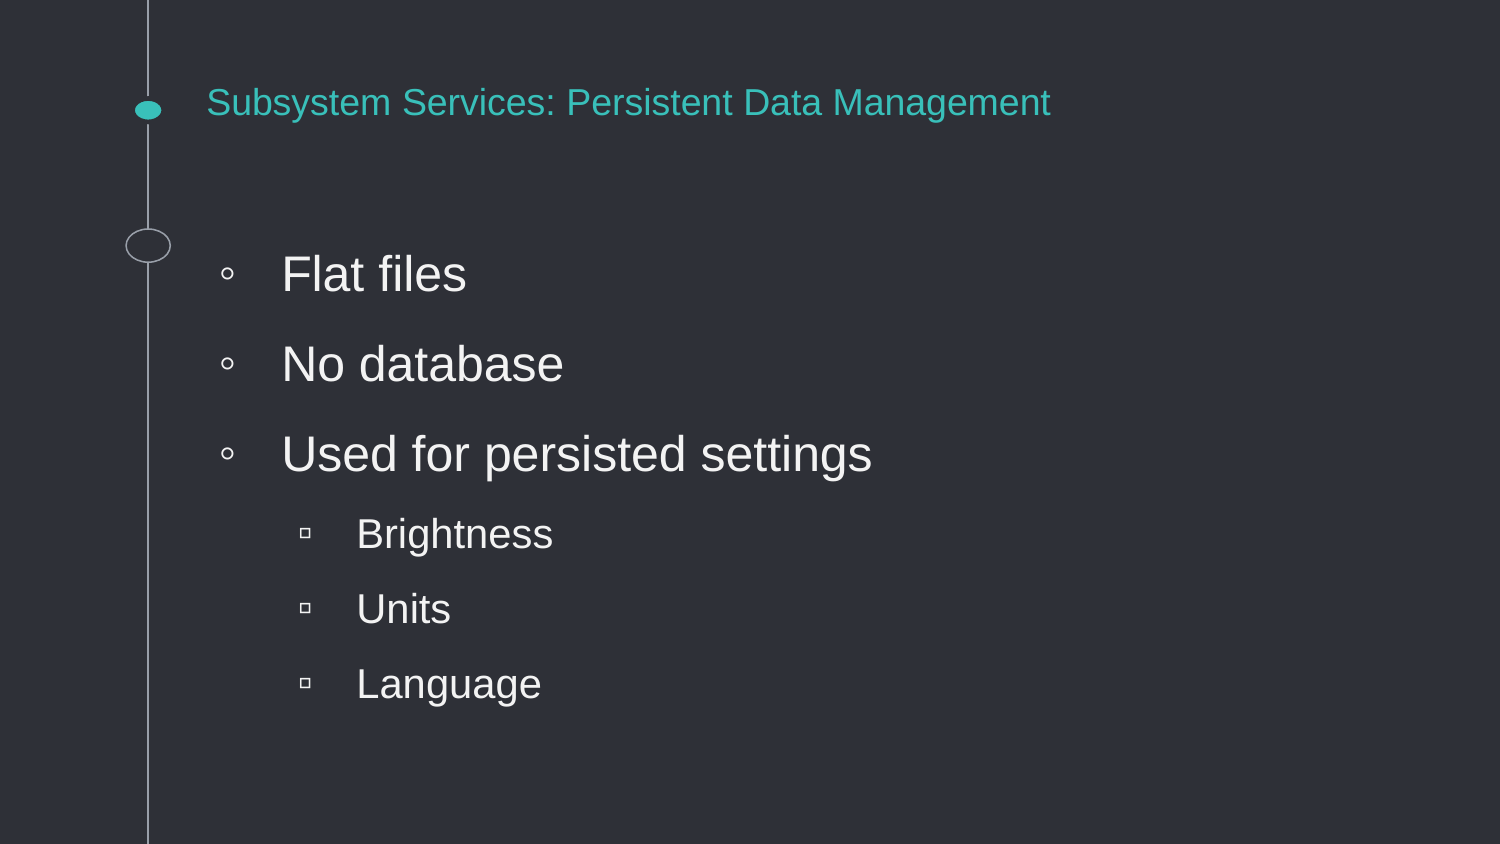

# Subsystem Services: Persistent Data Management
Flat files
No database
Used for persisted settings
Brightness
Units
Language